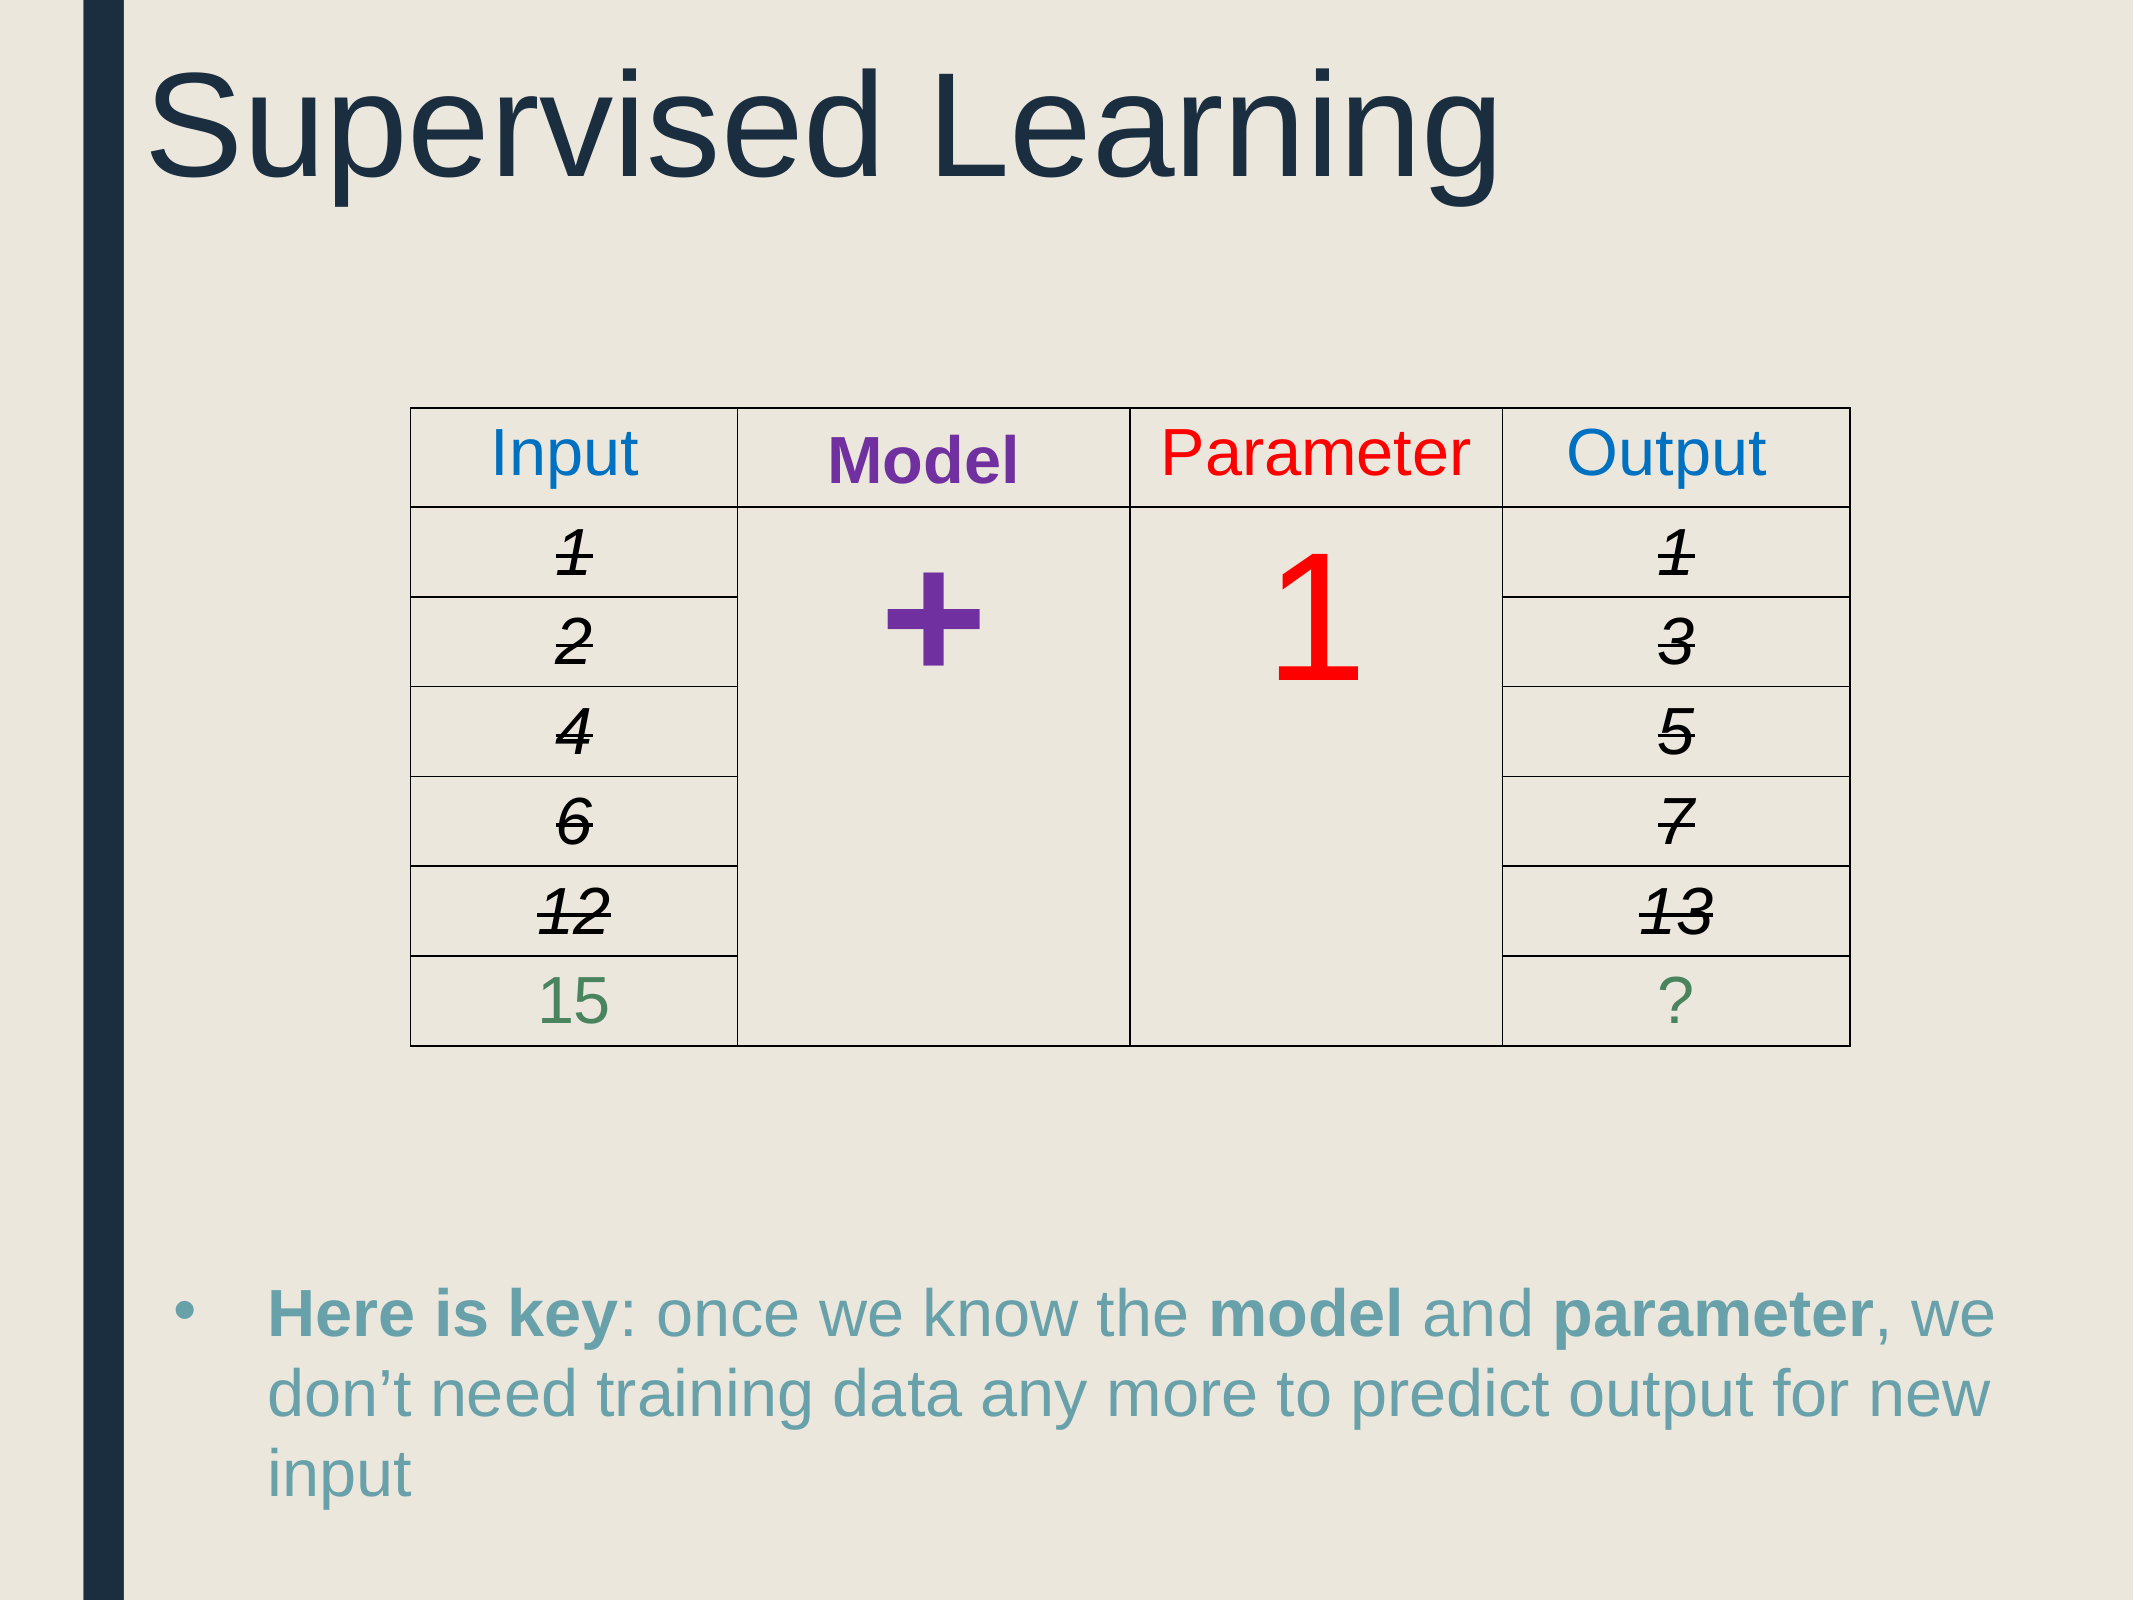

# Supervised Learning
| Input | Model | Parameter | Output |
| --- | --- | --- | --- |
| 1 | + | 1 | 1 |
| 2 |  |  | 3 |
| 4 |  |  | 5 |
| 6 |  |  | 7 |
| 12 |  |  | 13 |
| 15 |  |  | ? |
Here is key: once we know the model and parameter, we don’t need training data any more to predict output for new input